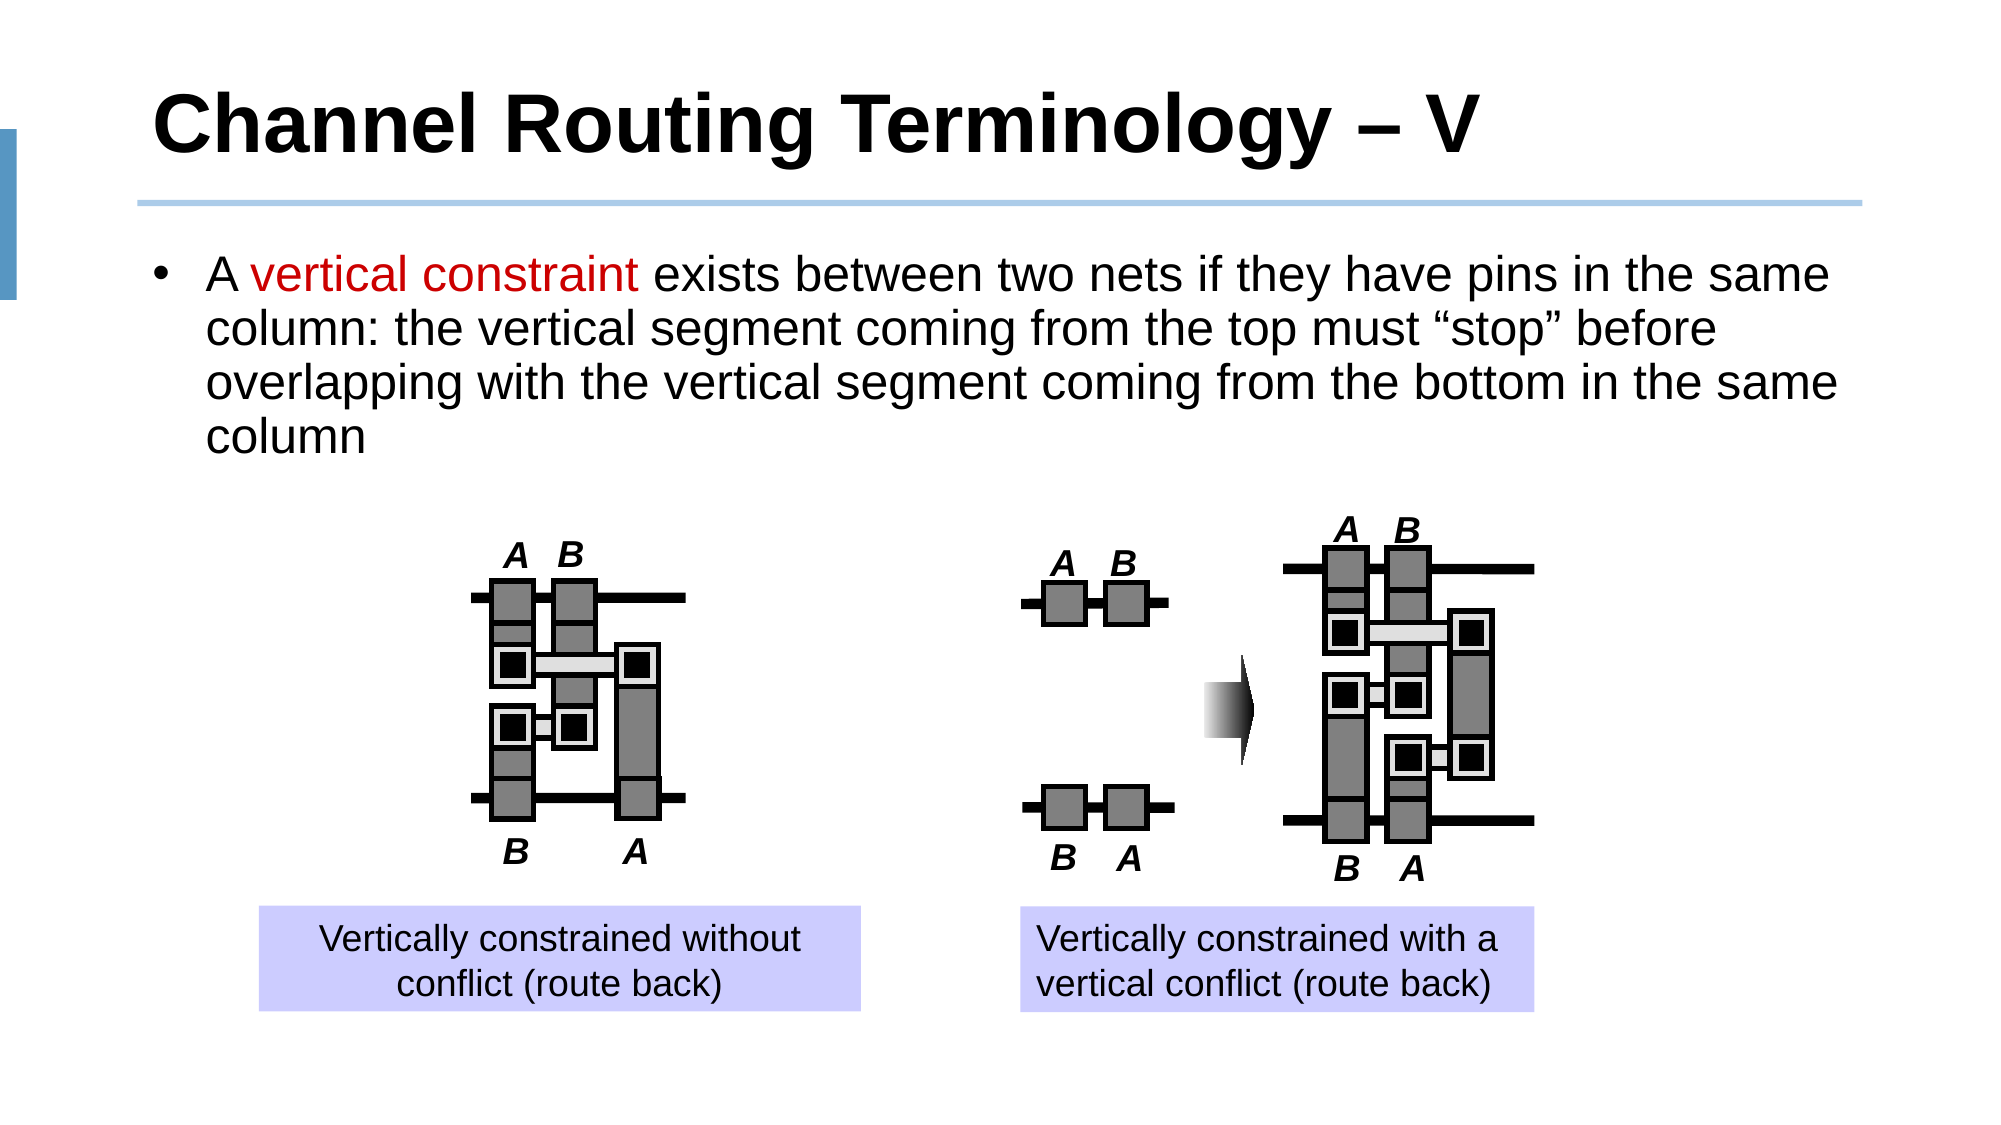

# Channel Routing Terminology – V
A vertical constraint exists between two nets if they have pins in the same column: the vertical segment coming from the top must “stop” before overlapping with the vertical segment coming from the bottom in the same column

A
B

A
B
B
A
A
B

B
A

B
A
Vertically constrained without conflict (route back)
Vertically constrained with a vertical conflict (route back)